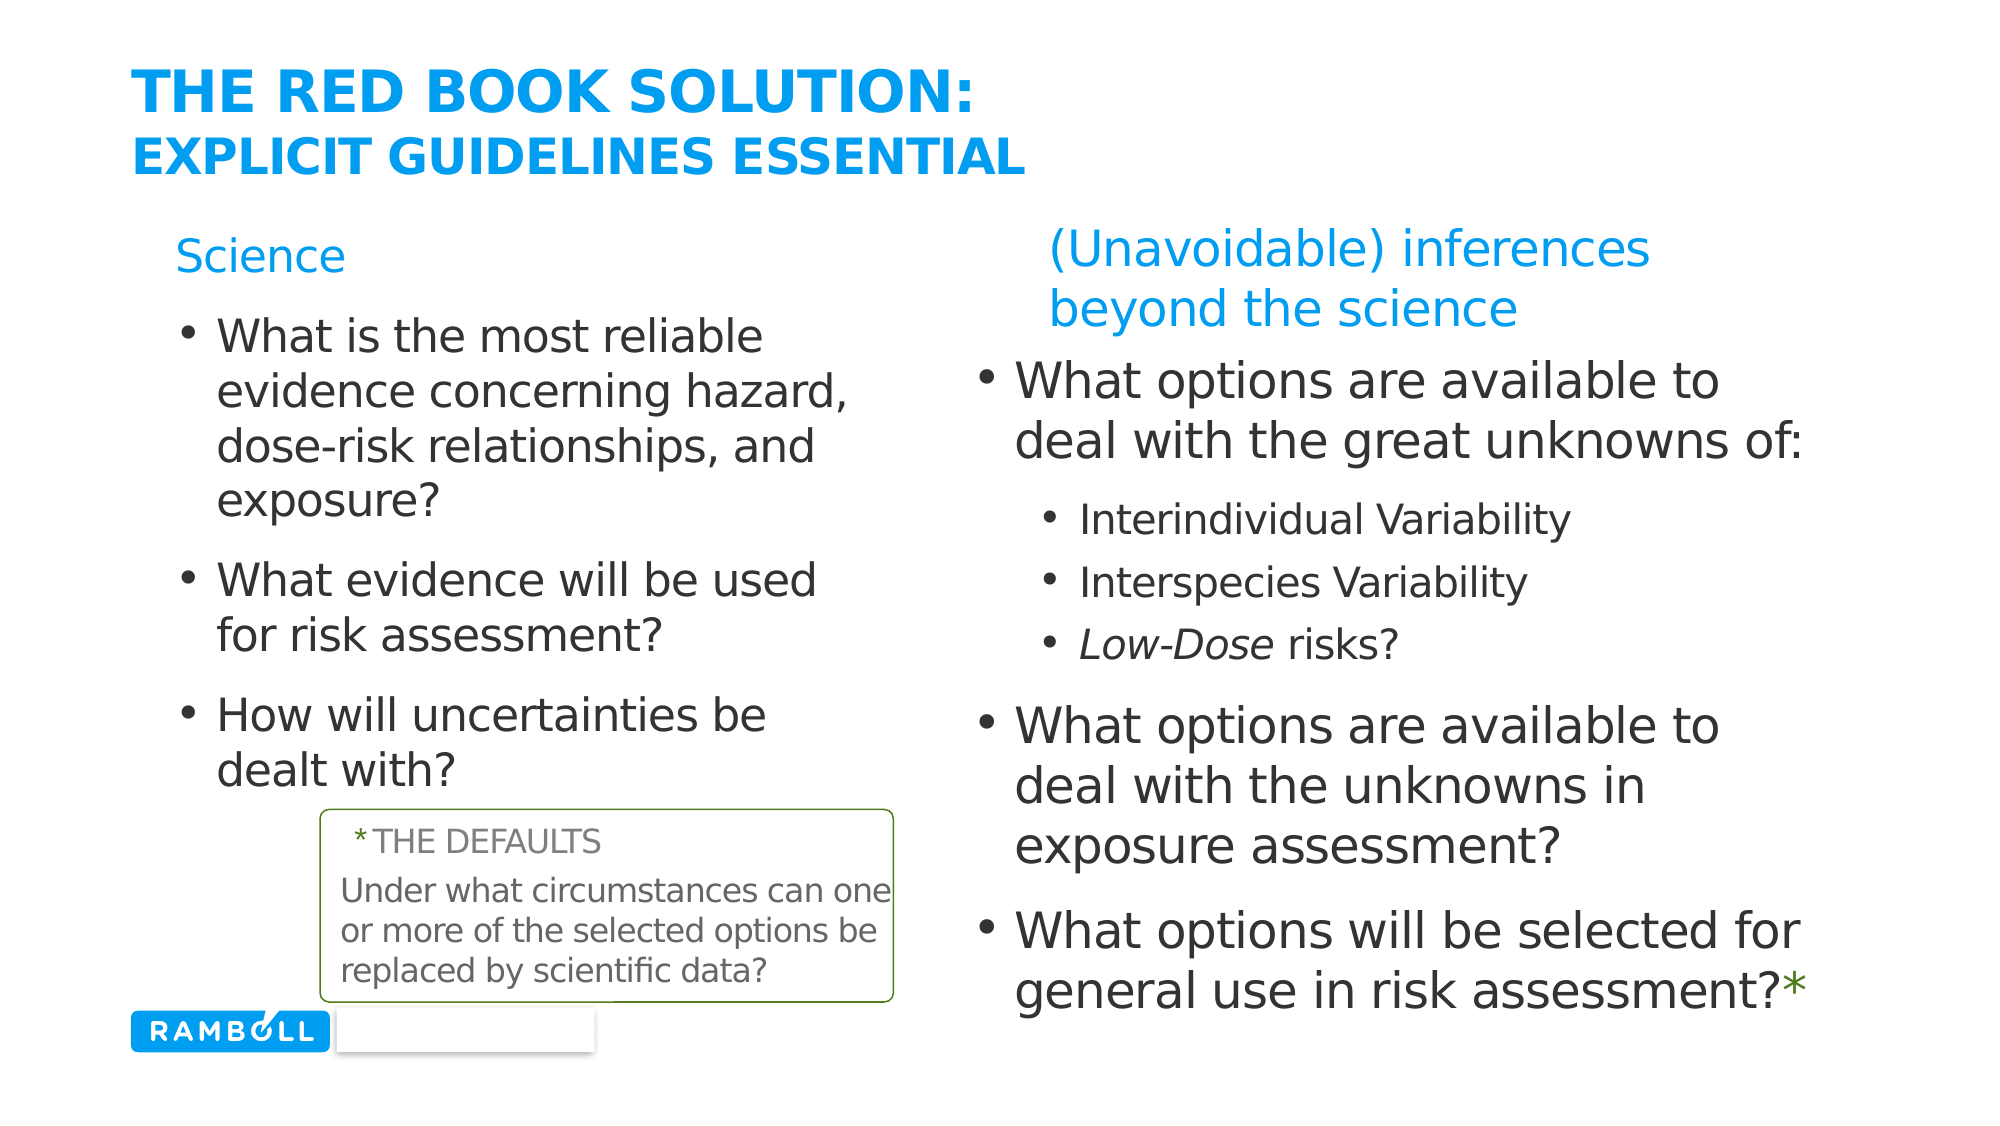

# The Red Book Solution: Explicit Guidelines Essential
(Unavoidable) inferences beyond the science
Science
What is the most reliable evidence concerning hazard, dose-risk relationships, and exposure?
What evidence will be used for risk assessment?
How will uncertainties be dealt with?
What options are available to deal with the great unknowns of:
Interindividual Variability
Interspecies Variability
Low-Dose risks?
What options are available to deal with the unknowns in exposure assessment?
What options will be selected for general use in risk assessment?*

THE DEFAULTS
Under what circumstances can one or more of the selected options be replaced by scientific data?